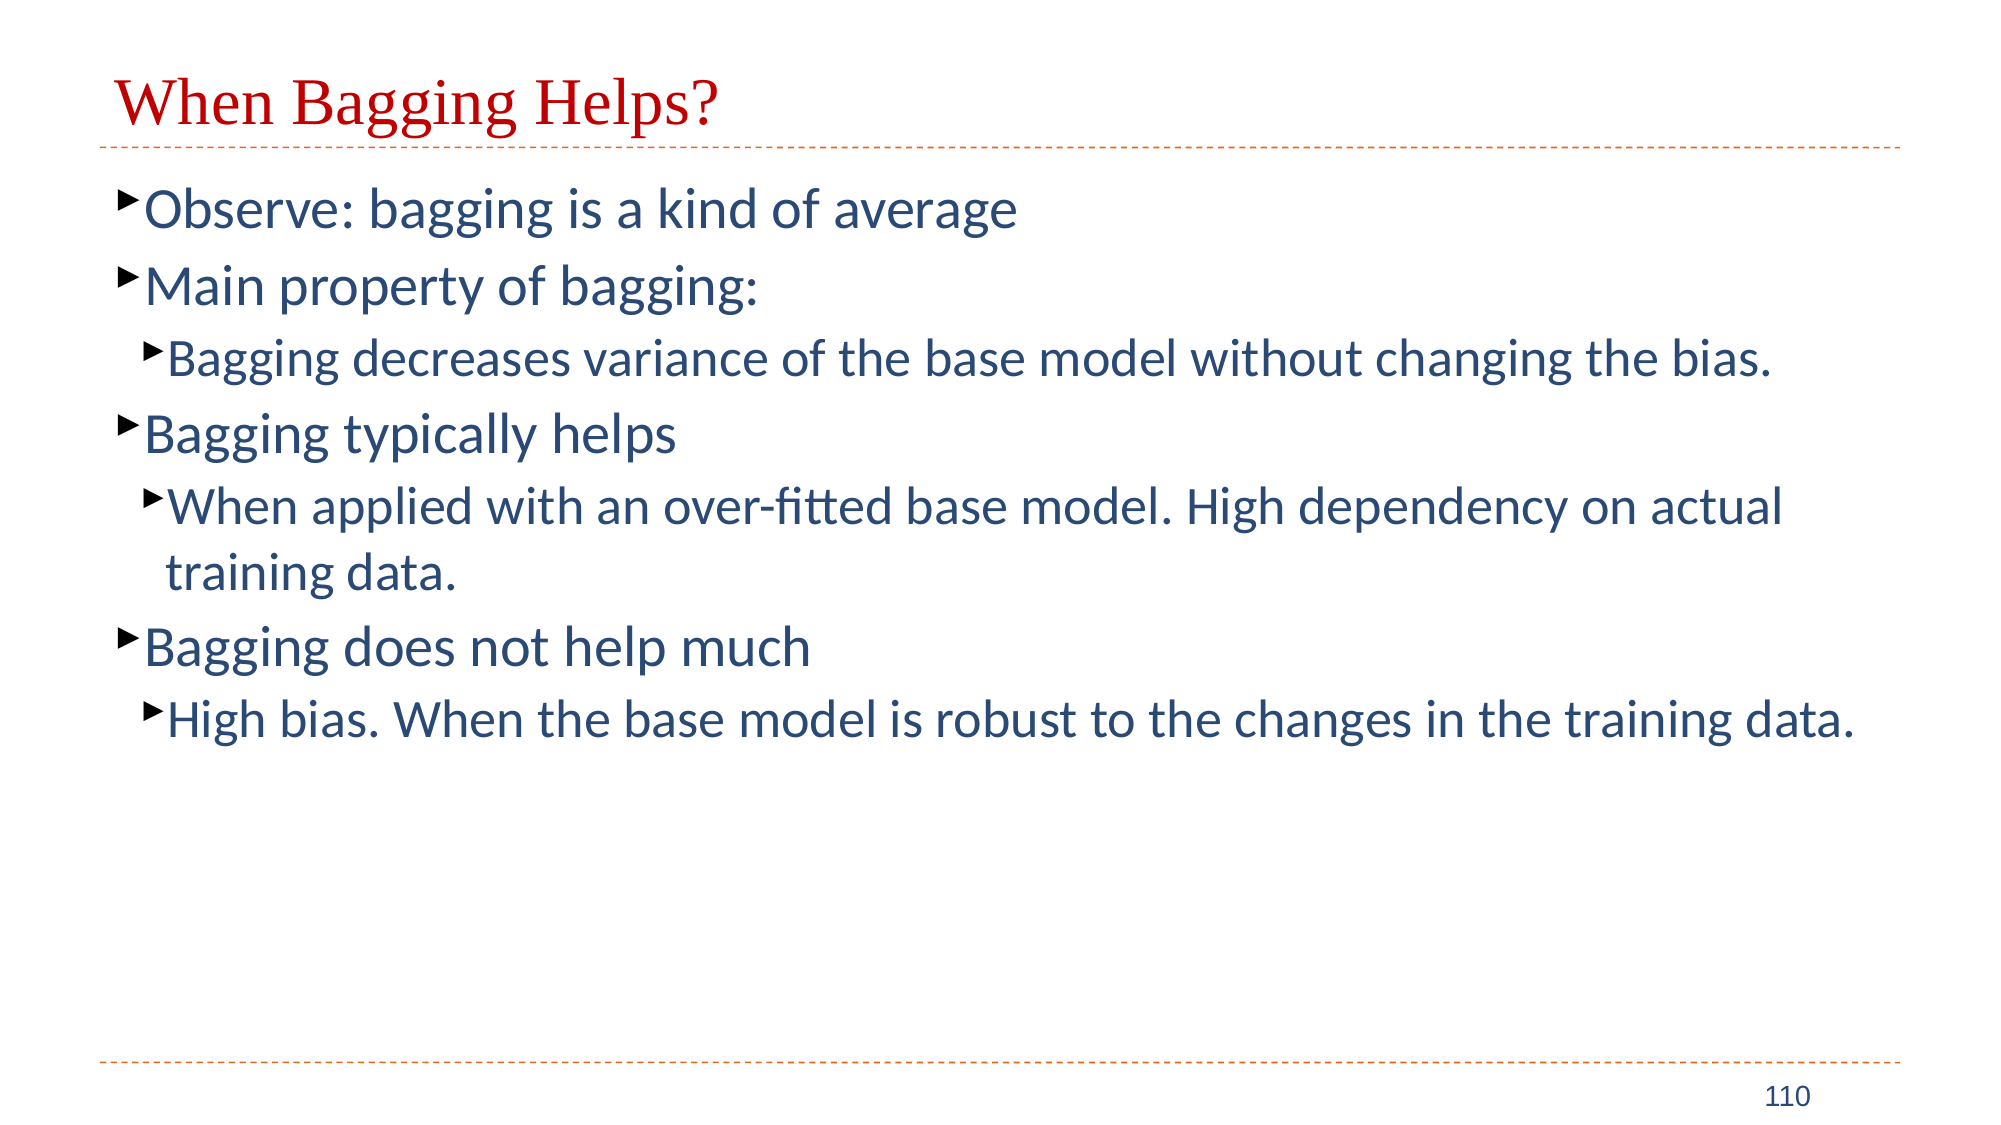

# When Bagging Helps?
Observe: bagging is a kind of average
Main property of bagging:
Bagging decreases variance of the base model without changing the bias.
Bagging typically helps
When applied with an over-fitted base model. High dependency on actual training data.
Bagging does not help much
High bias. When the base model is robust to the changes in the training data.